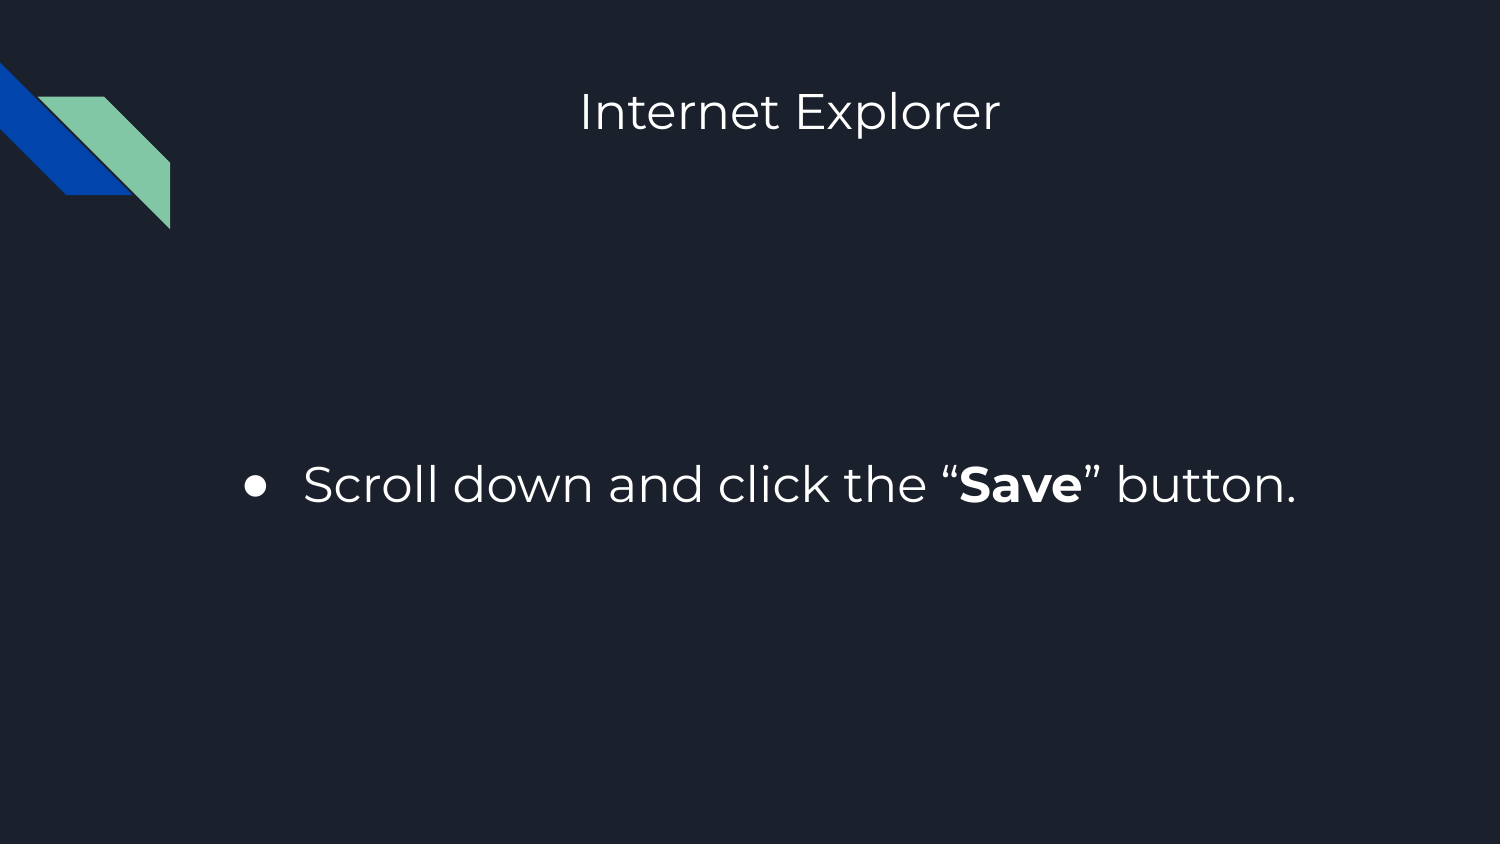

# Internet Explorer

Scroll down and click the “Save” button.